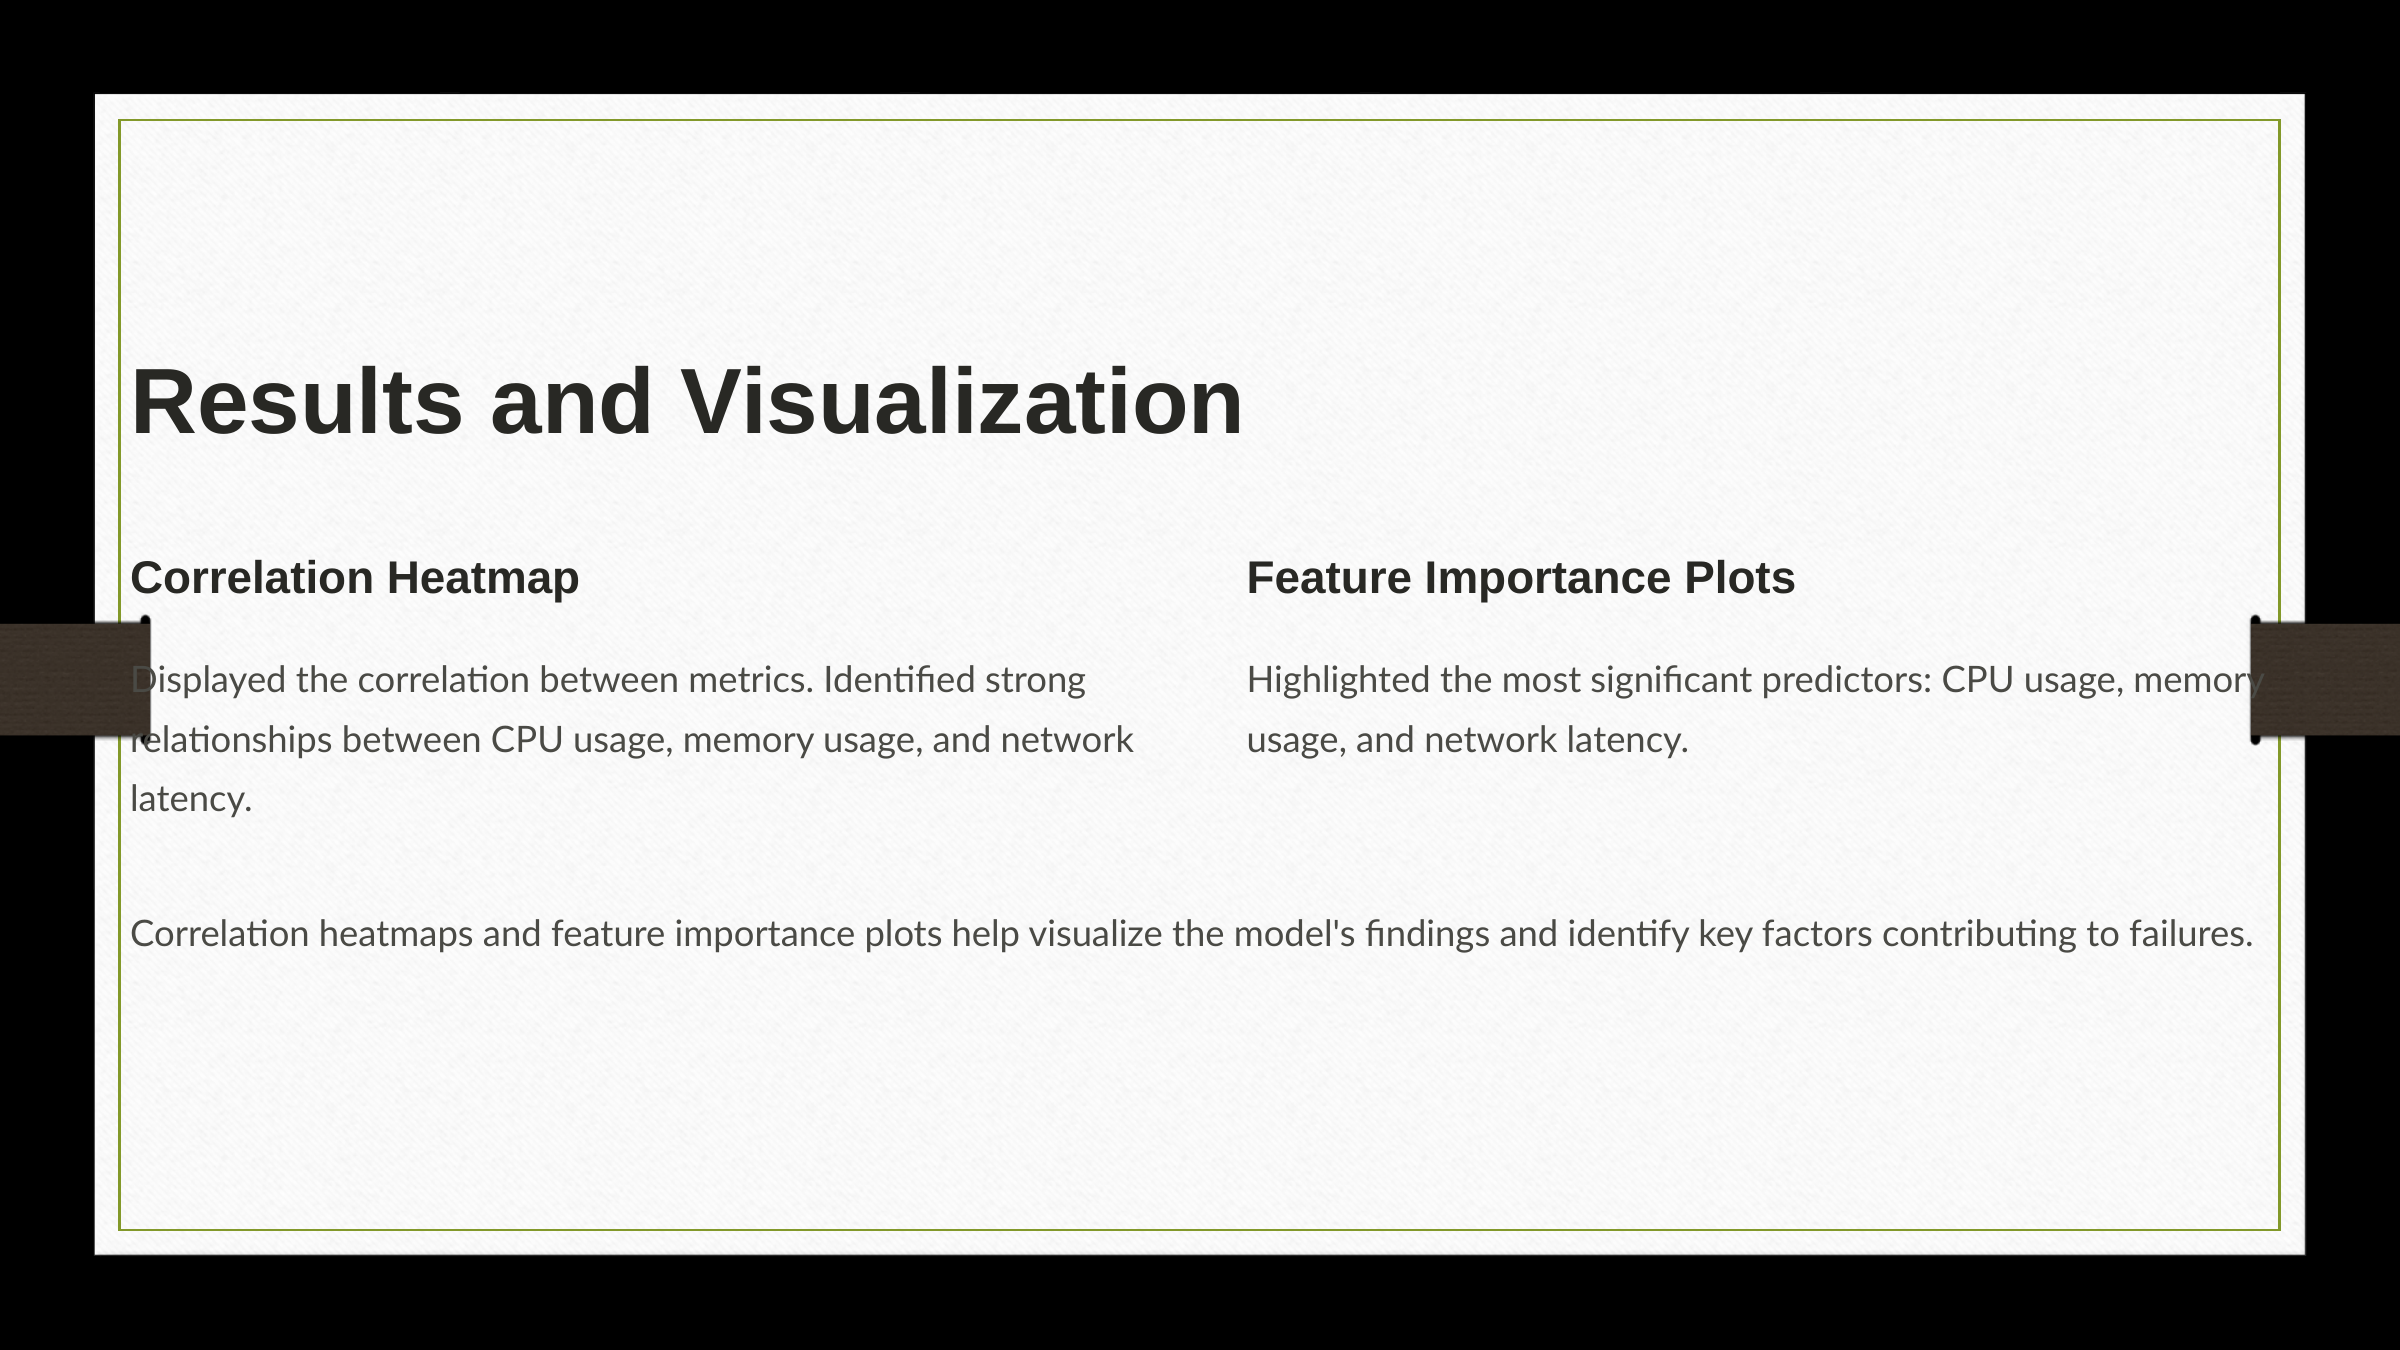

Results and Visualization
Correlation Heatmap
Feature Importance Plots
Displayed the correlation between metrics. Identified strong relationships between CPU usage, memory usage, and network latency.
Highlighted the most significant predictors: CPU usage, memory usage, and network latency.
Correlation heatmaps and feature importance plots help visualize the model's findings and identify key factors contributing to failures.